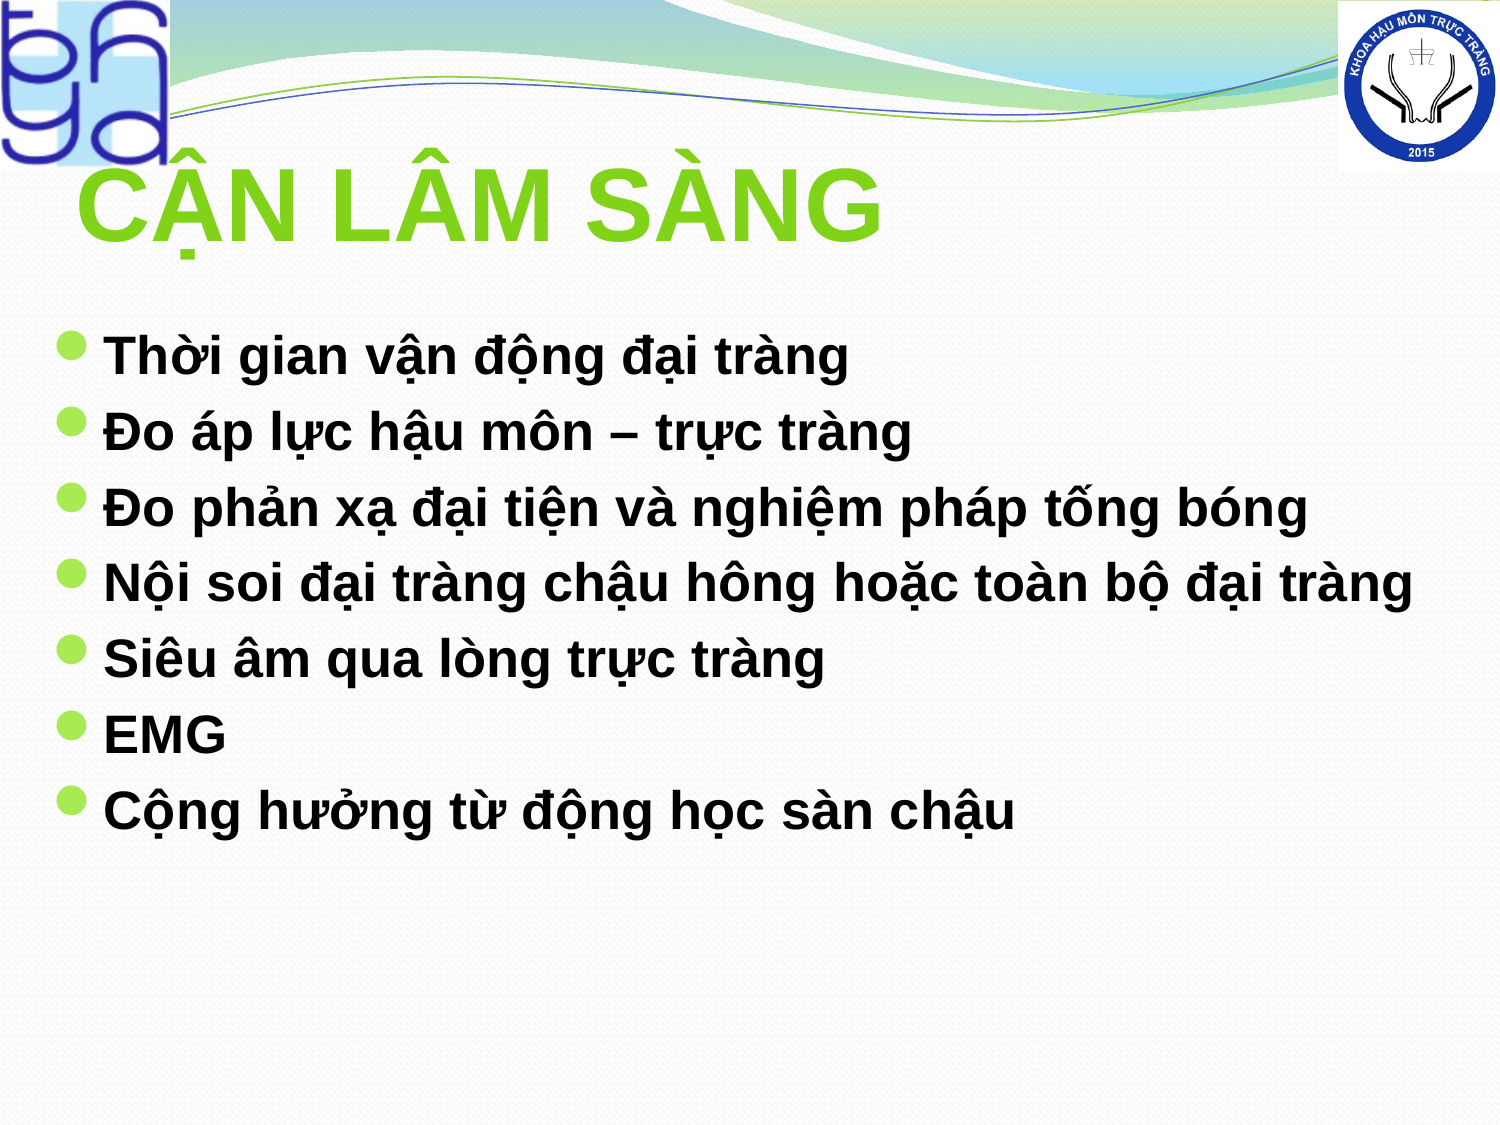

# CẬN LÂM SÀNG
Thời gian vận động đại tràng
Đo áp lực hậu môn – trực tràng
Đo phản xạ đại tiện và nghiệm pháp tống bóng
Nội soi đại tràng chậu hông hoặc toàn bộ đại tràng
Siêu âm qua lòng trực tràng
EMG
Cộng hưởng từ động học sàn chậu